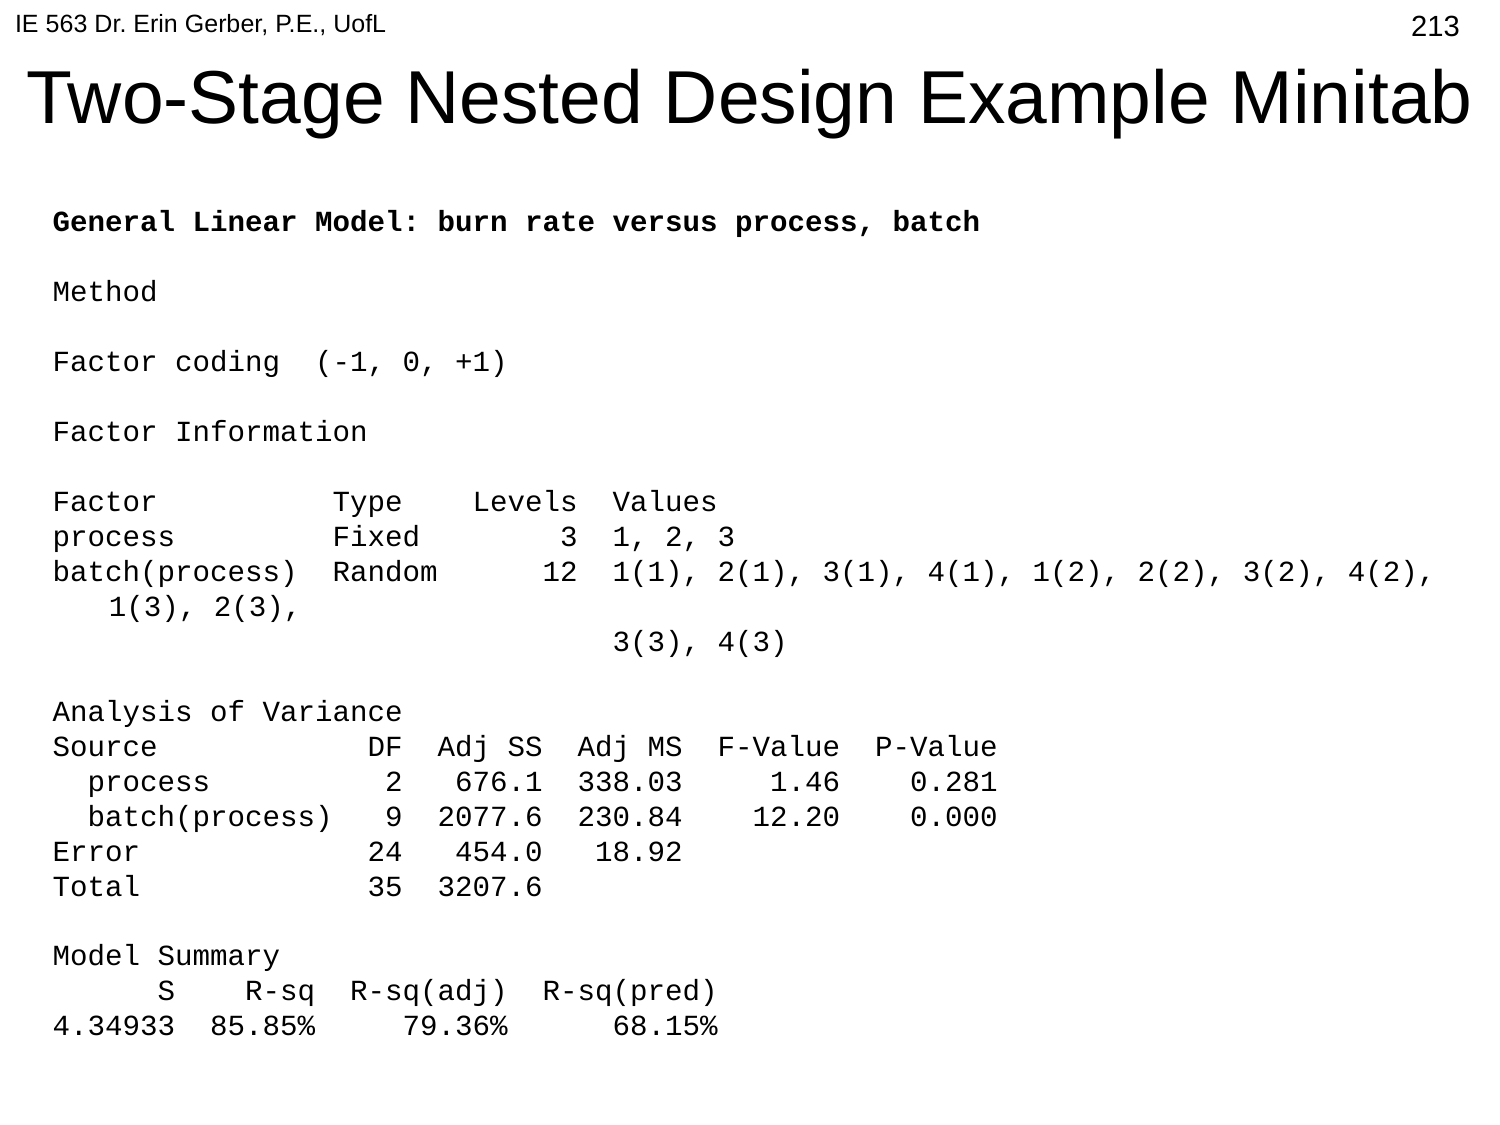

# Two-Stage Nested Design Example Minitab
IE 563 Dr. Erin Gerber, P.E., UofL
213
General Linear Model: burn rate versus process, batch

Method

Factor coding  (-1, 0, +1)

Factor Information

Factor          Type    Levels  Values
process         Fixed        3  1, 2, 3
batch(process)  Random      12  1(1), 2(1), 3(1), 4(1), 1(2), 2(2), 3(2), 4(2), 1(3), 2(3),
                                3(3), 4(3)

Analysis of Variance
Source            DF  Adj SS  Adj MS  F-Value  P-Value
  process          2   676.1  338.03     1.46    0.281
  batch(process)   9  2077.6  230.84    12.20    0.000
Error             24   454.0   18.92
Total             35  3207.6

Model Summary
      S    R-sq  R-sq(adj)  R-sq(pred)
4.34933  85.85%     79.36%      68.15%